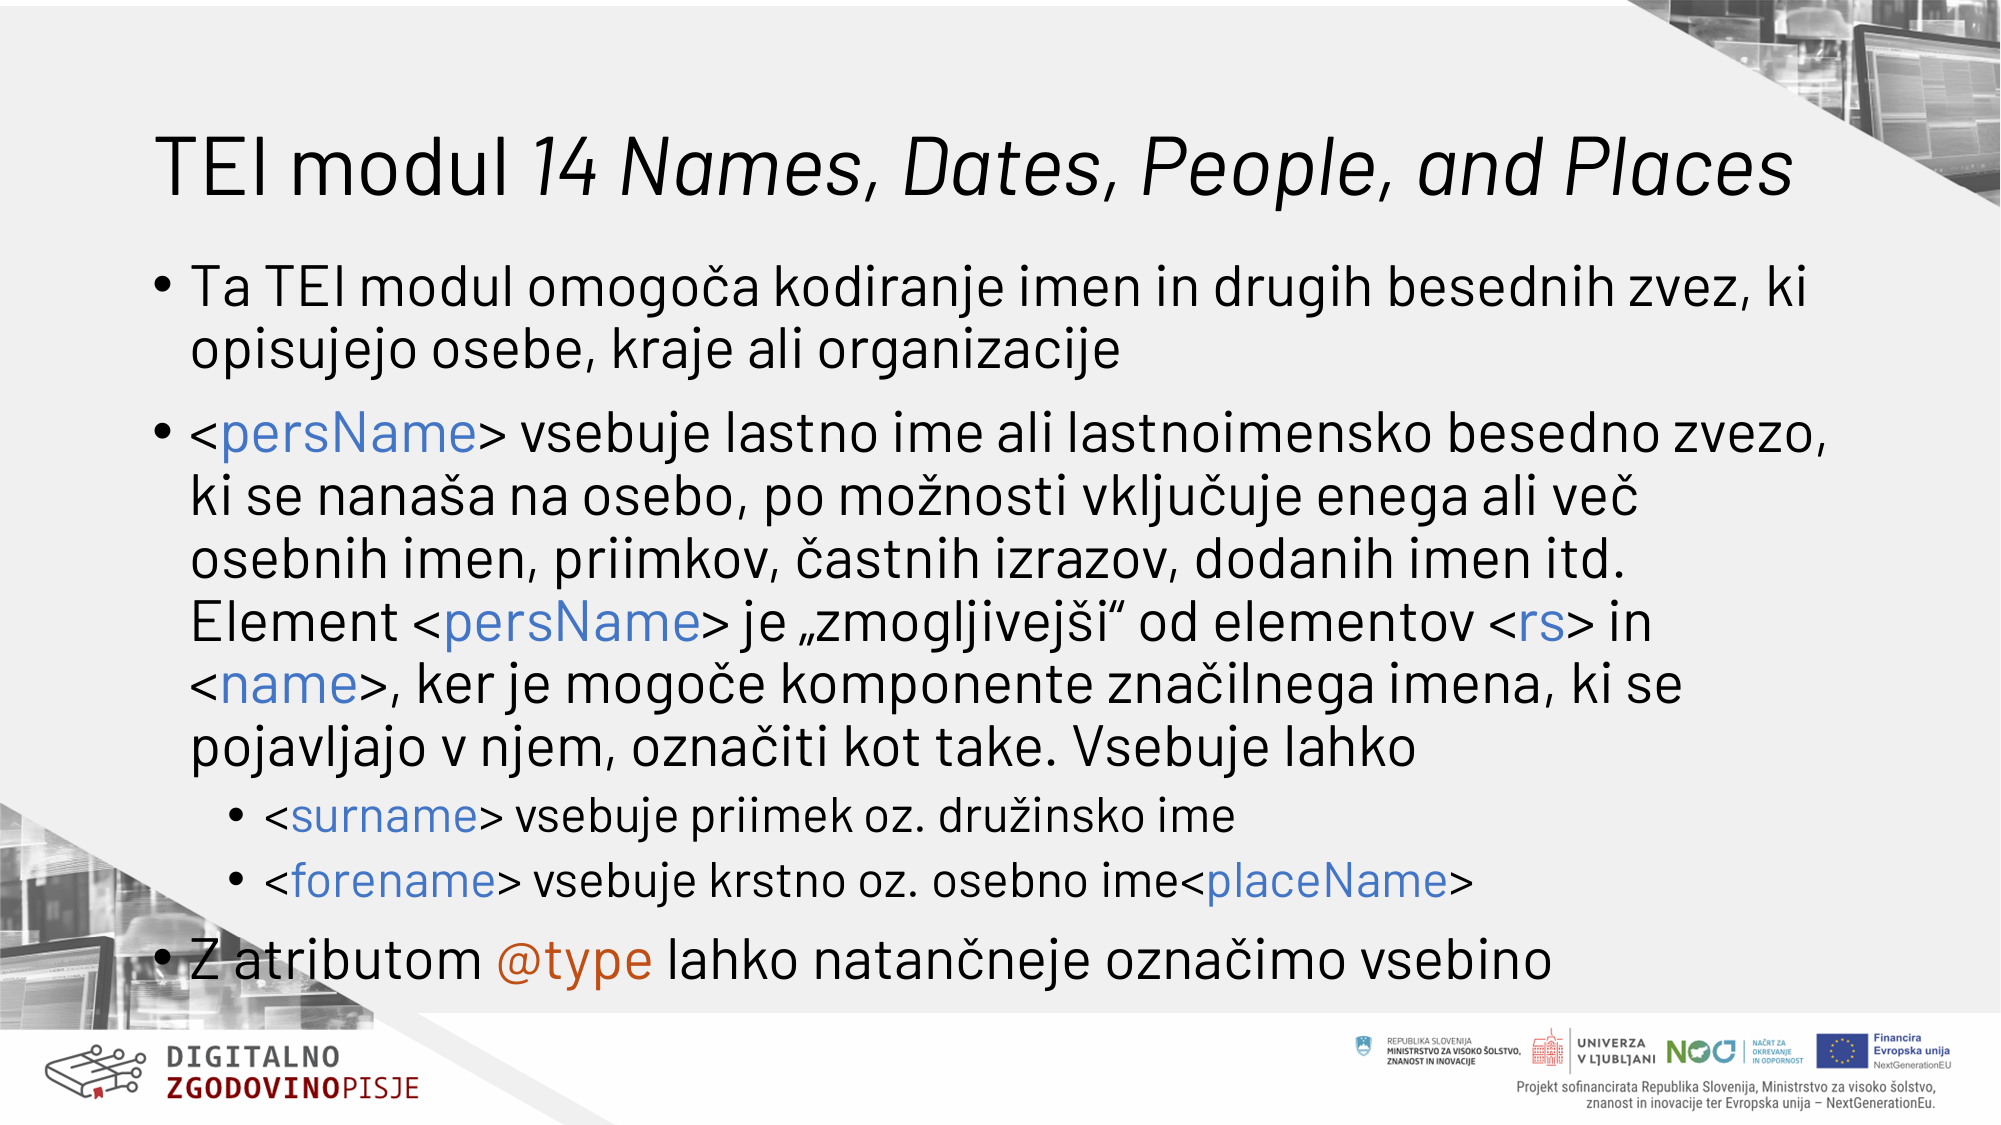

# TEI modul 14 Names, Dates, People, and Places
Ta TEI modul omogoča kodiranje imen in drugih besednih zvez, ki opisujejo osebe, kraje ali organizacije
<persName> vsebuje lastno ime ali lastnoimensko besedno zvezo, ki se nanaša na osebo, po možnosti vključuje enega ali več osebnih imen, priimkov, častnih izrazov, dodanih imen itd. Element <persName> je „zmogljivejši“ od elementov <rs> in <name>, ker je mogoče komponente značilnega imena, ki se pojavljajo v njem, označiti kot take. Vsebuje lahko
<surname> vsebuje priimek oz. družinsko ime
<forename> vsebuje krstno oz. osebno ime<placeName>
Z atributom @type lahko natančneje označimo vsebino